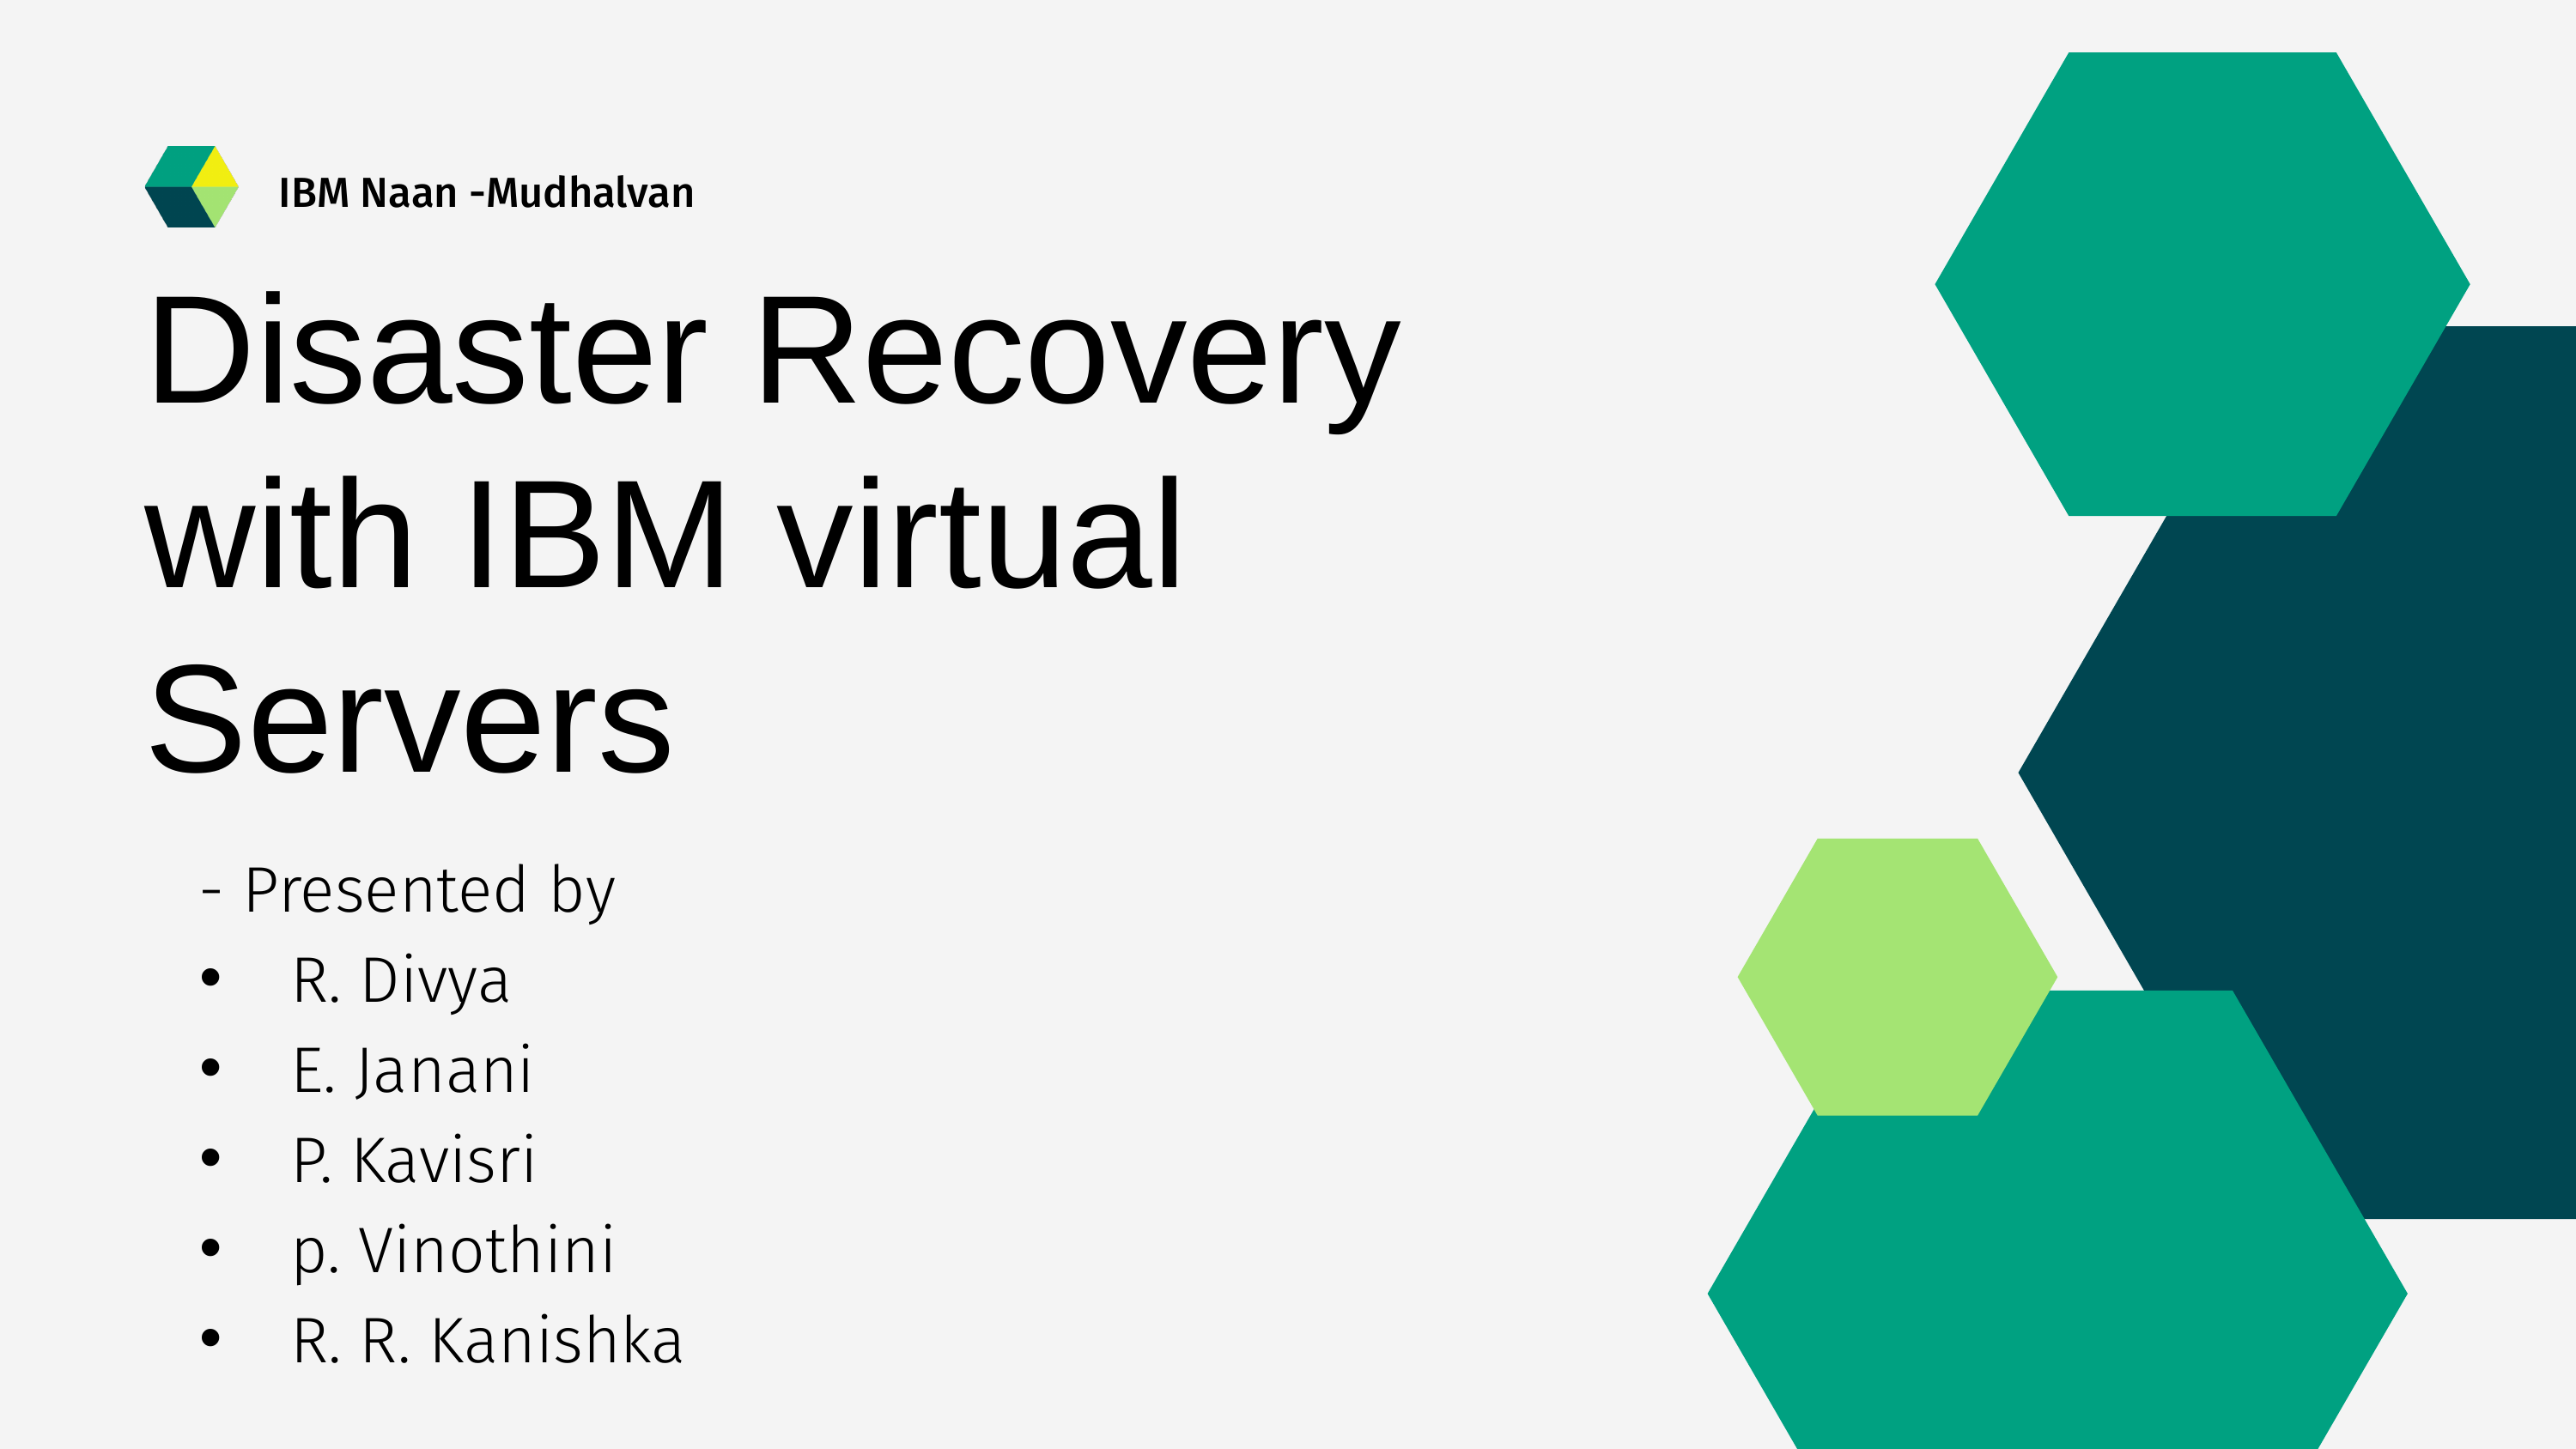

IBM Naan -Mudhalvan
Disaster Recovery with IBM virtual Servers
   - Presented by
  R. Divya
  E. Janani
  P. Kavisri
  p. Vinothini
  R. R. Kanishka